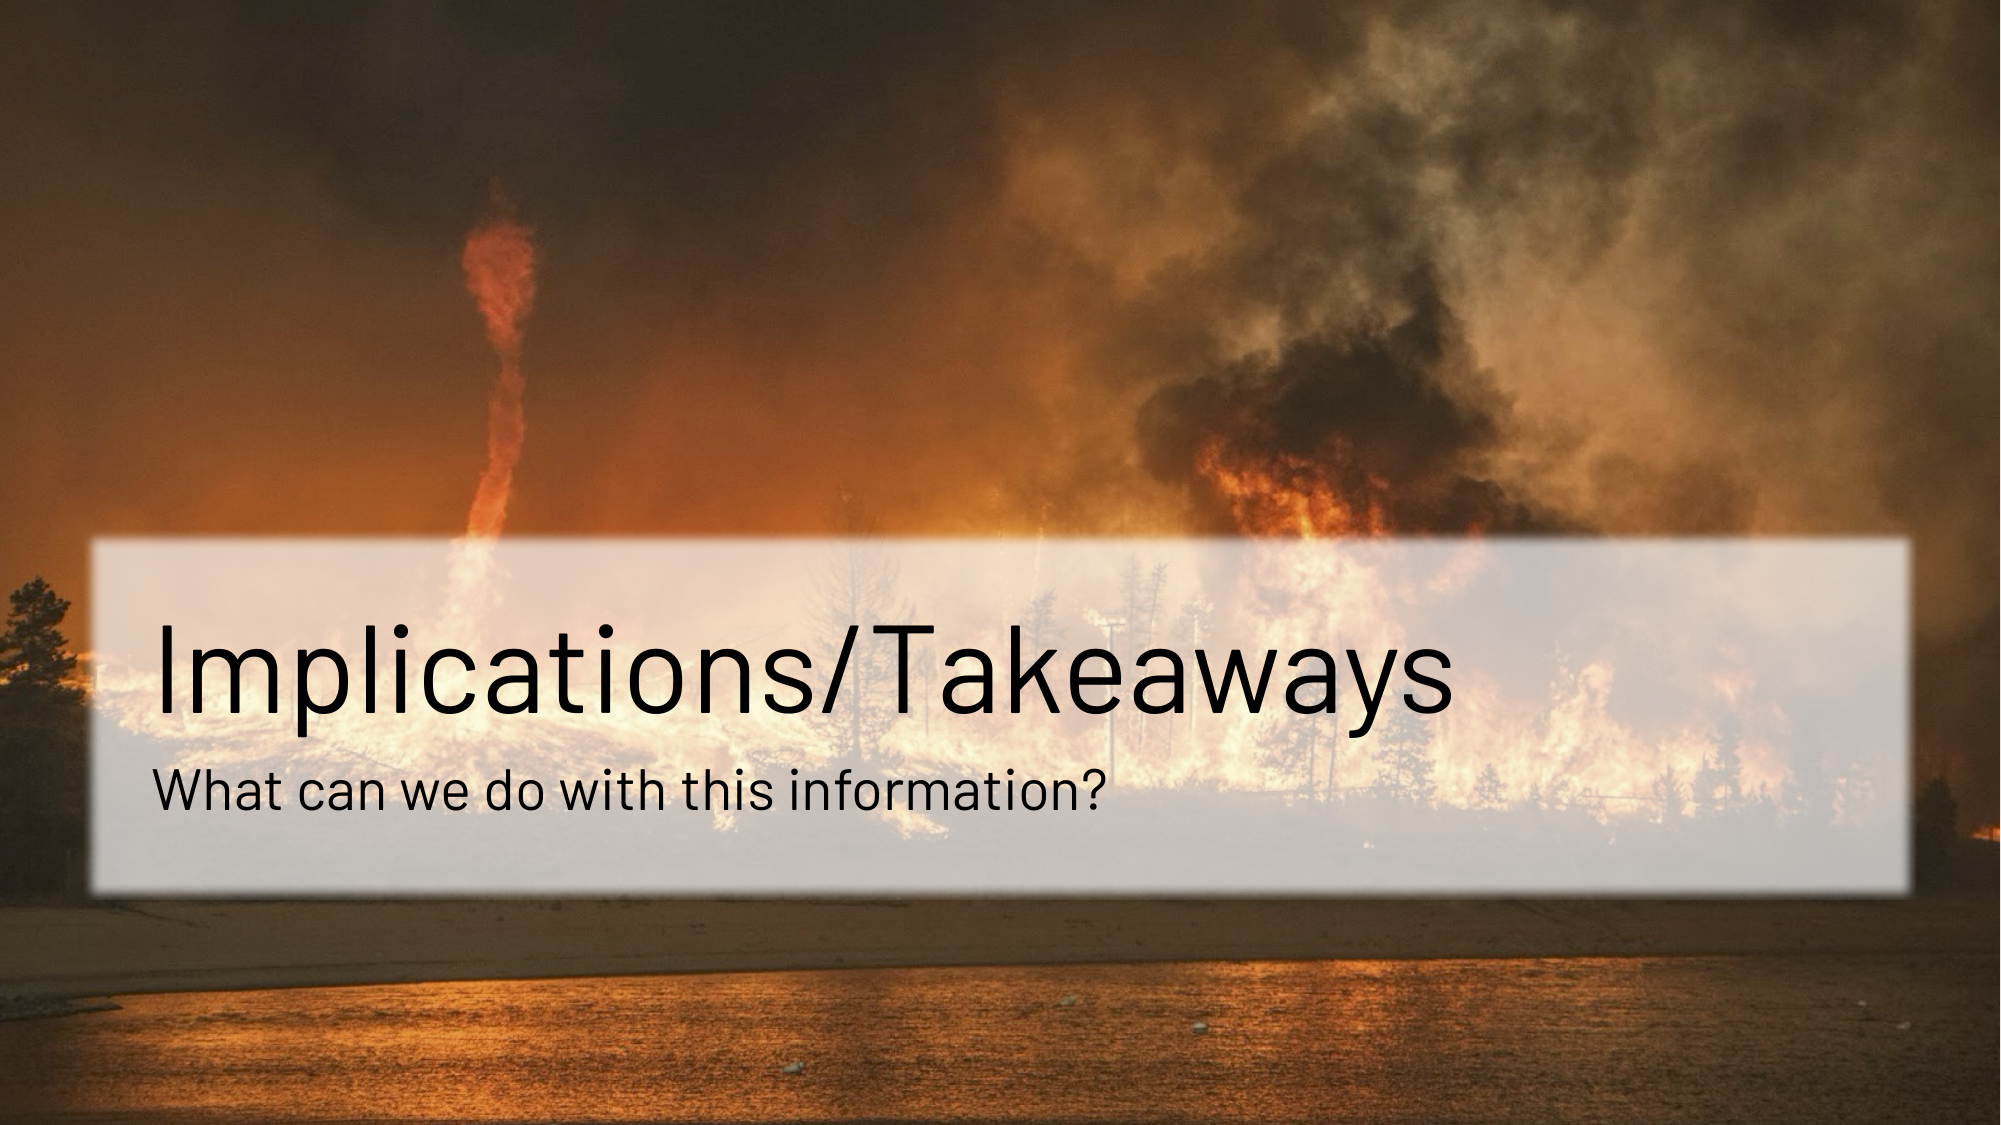

# Implications/Takeaways

What can we do with this information?